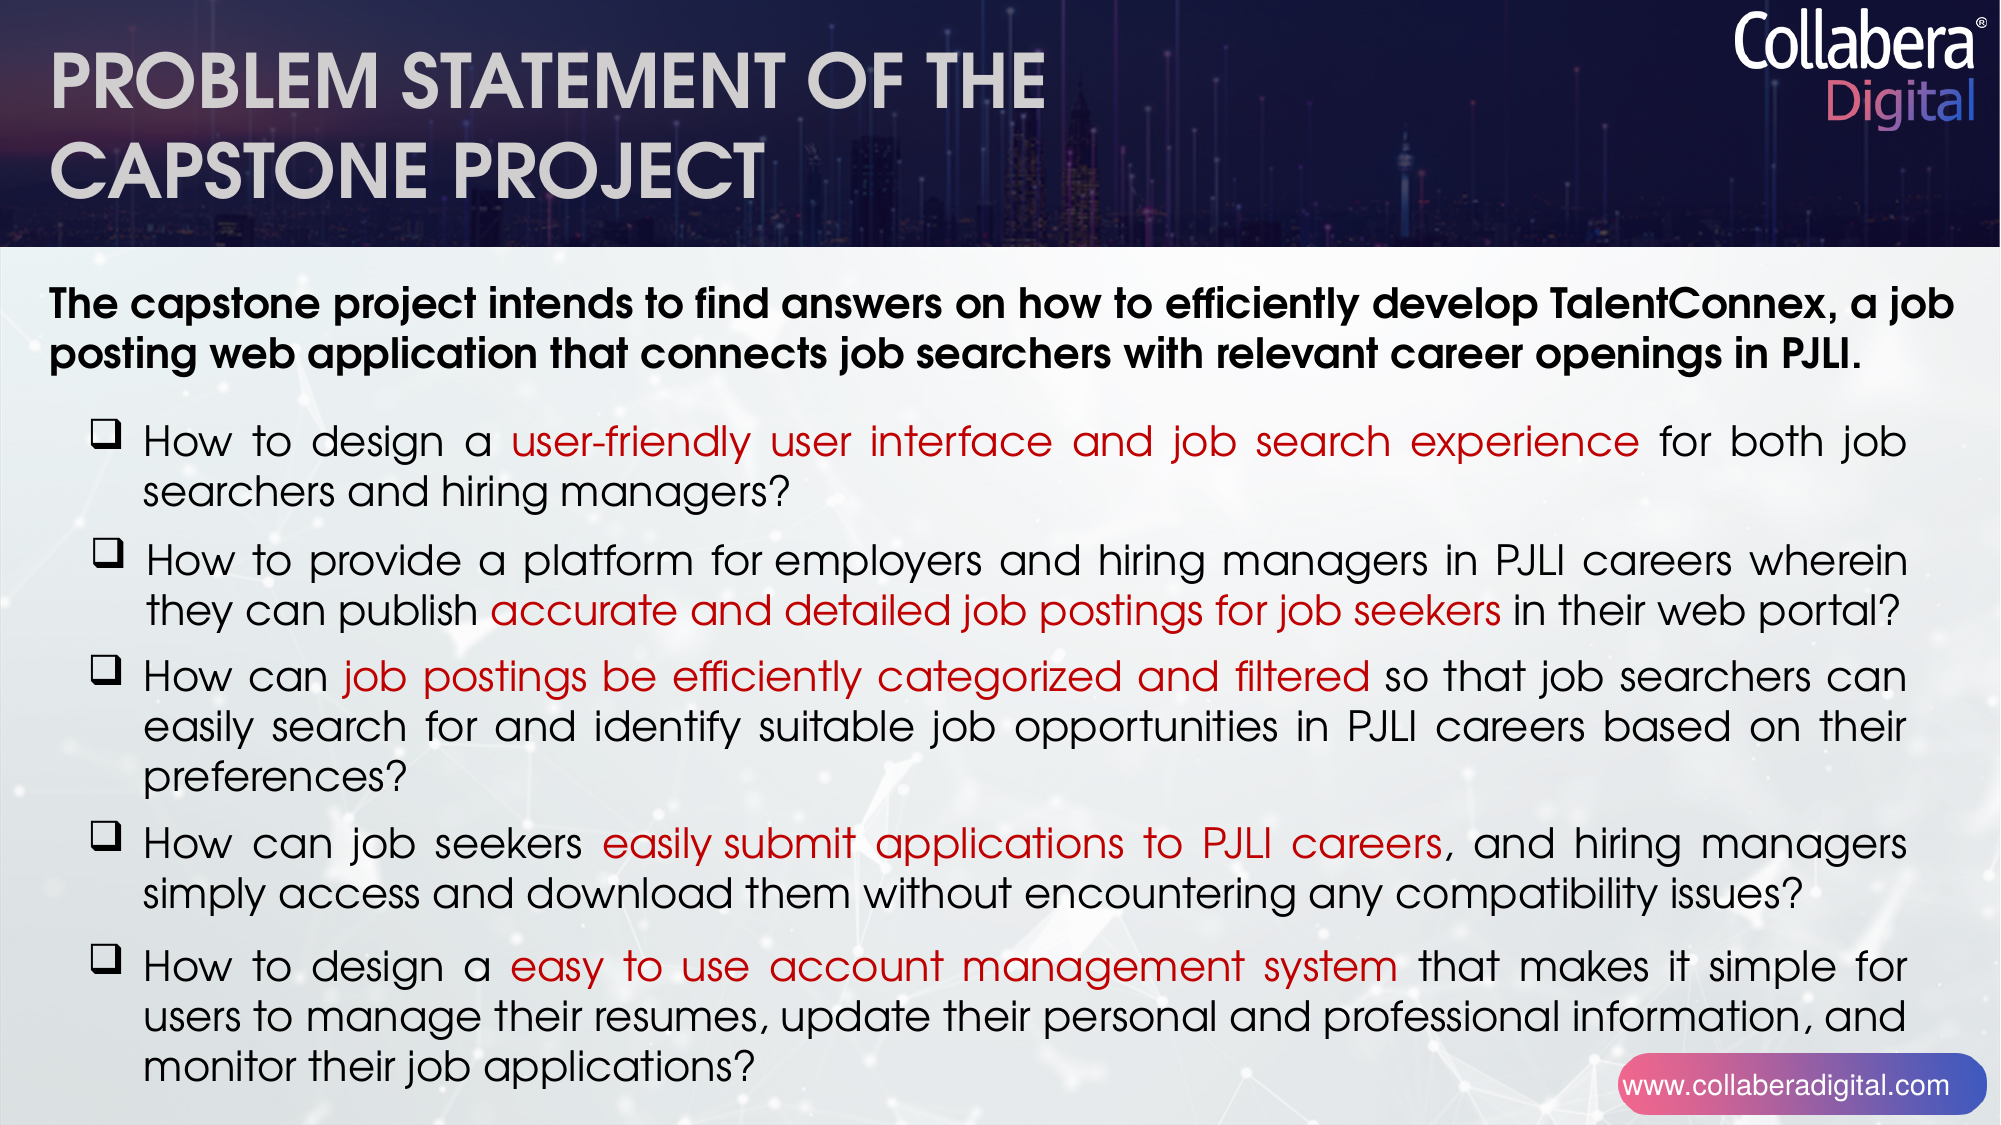

PROBLEM STATEMENT OF THE
CAPSTONE PROJECT
The capstone project intends to find answers on how to efficiently develop TalentConnex, a job posting web application that connects job searchers with relevant career openings in PJLI.
How to design a user-friendly user interface and job search experience for both job searchers and hiring managers?
How to provide a platform for employers and hiring managers in PJLI careers wherein they can publish accurate and detailed job postings for job seekers in their web portal?
How can job postings be efficiently categorized and filtered so that job searchers can easily search for and identify suitable job opportunities in PJLI careers based on their preferences?
How can job seekers easily submit applications to PJLI careers, and hiring managers simply access and download them without encountering any compatibility issues?
How to design a easy to use account management system that makes it simple for users to manage their resumes, update their personal and professional information, and monitor their job applications?